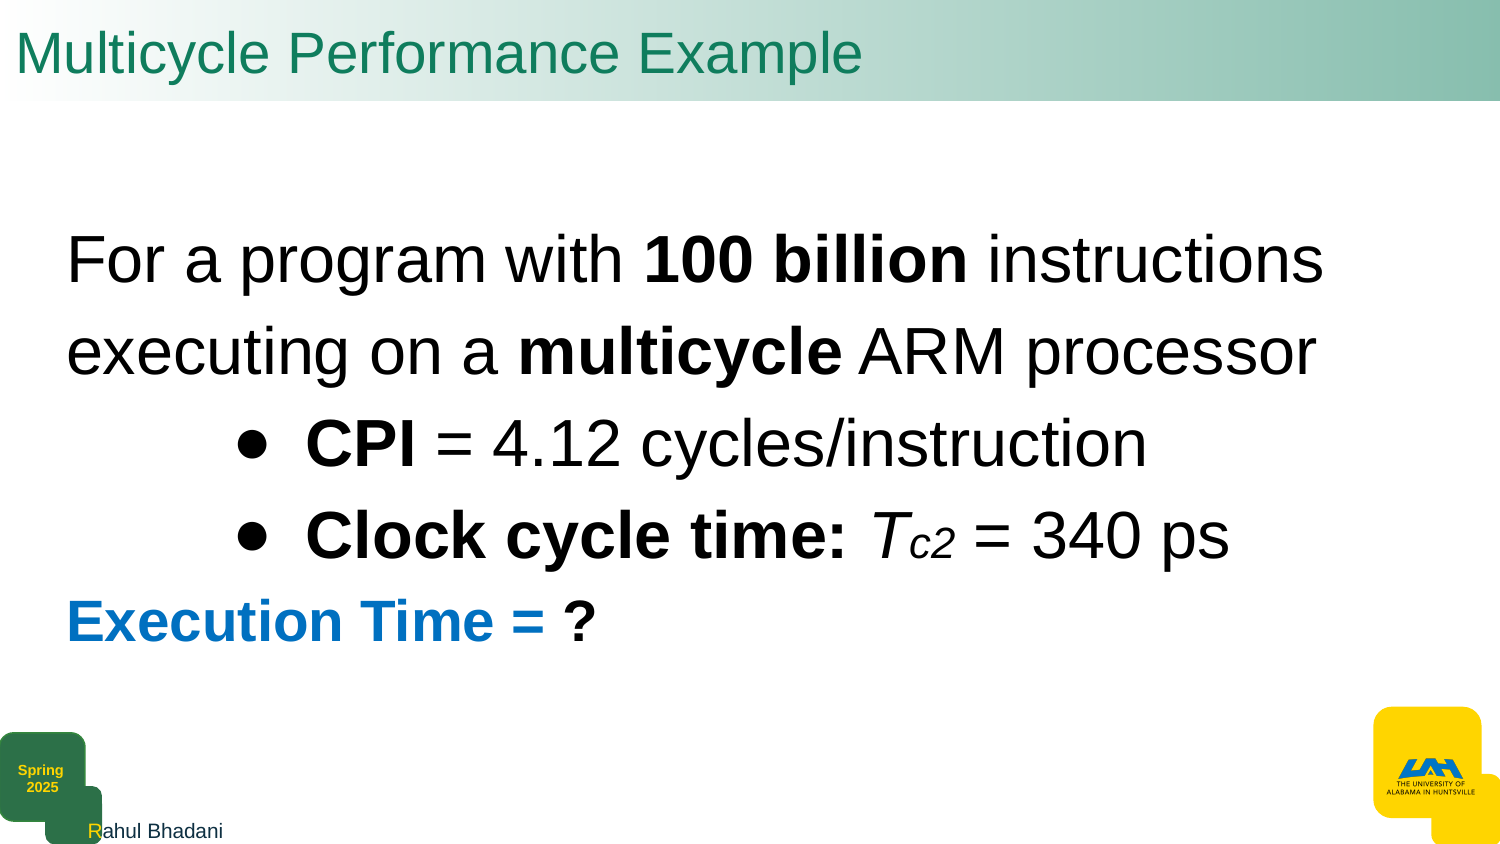

# Multicycle Performance Example​
For a program with 100 billion instructions executing on a multicycle ARM processor​
CPI = 4.12 cycles/instruction​
Clock cycle time: Tc2 = 340 ps​
Execution Time = ?​